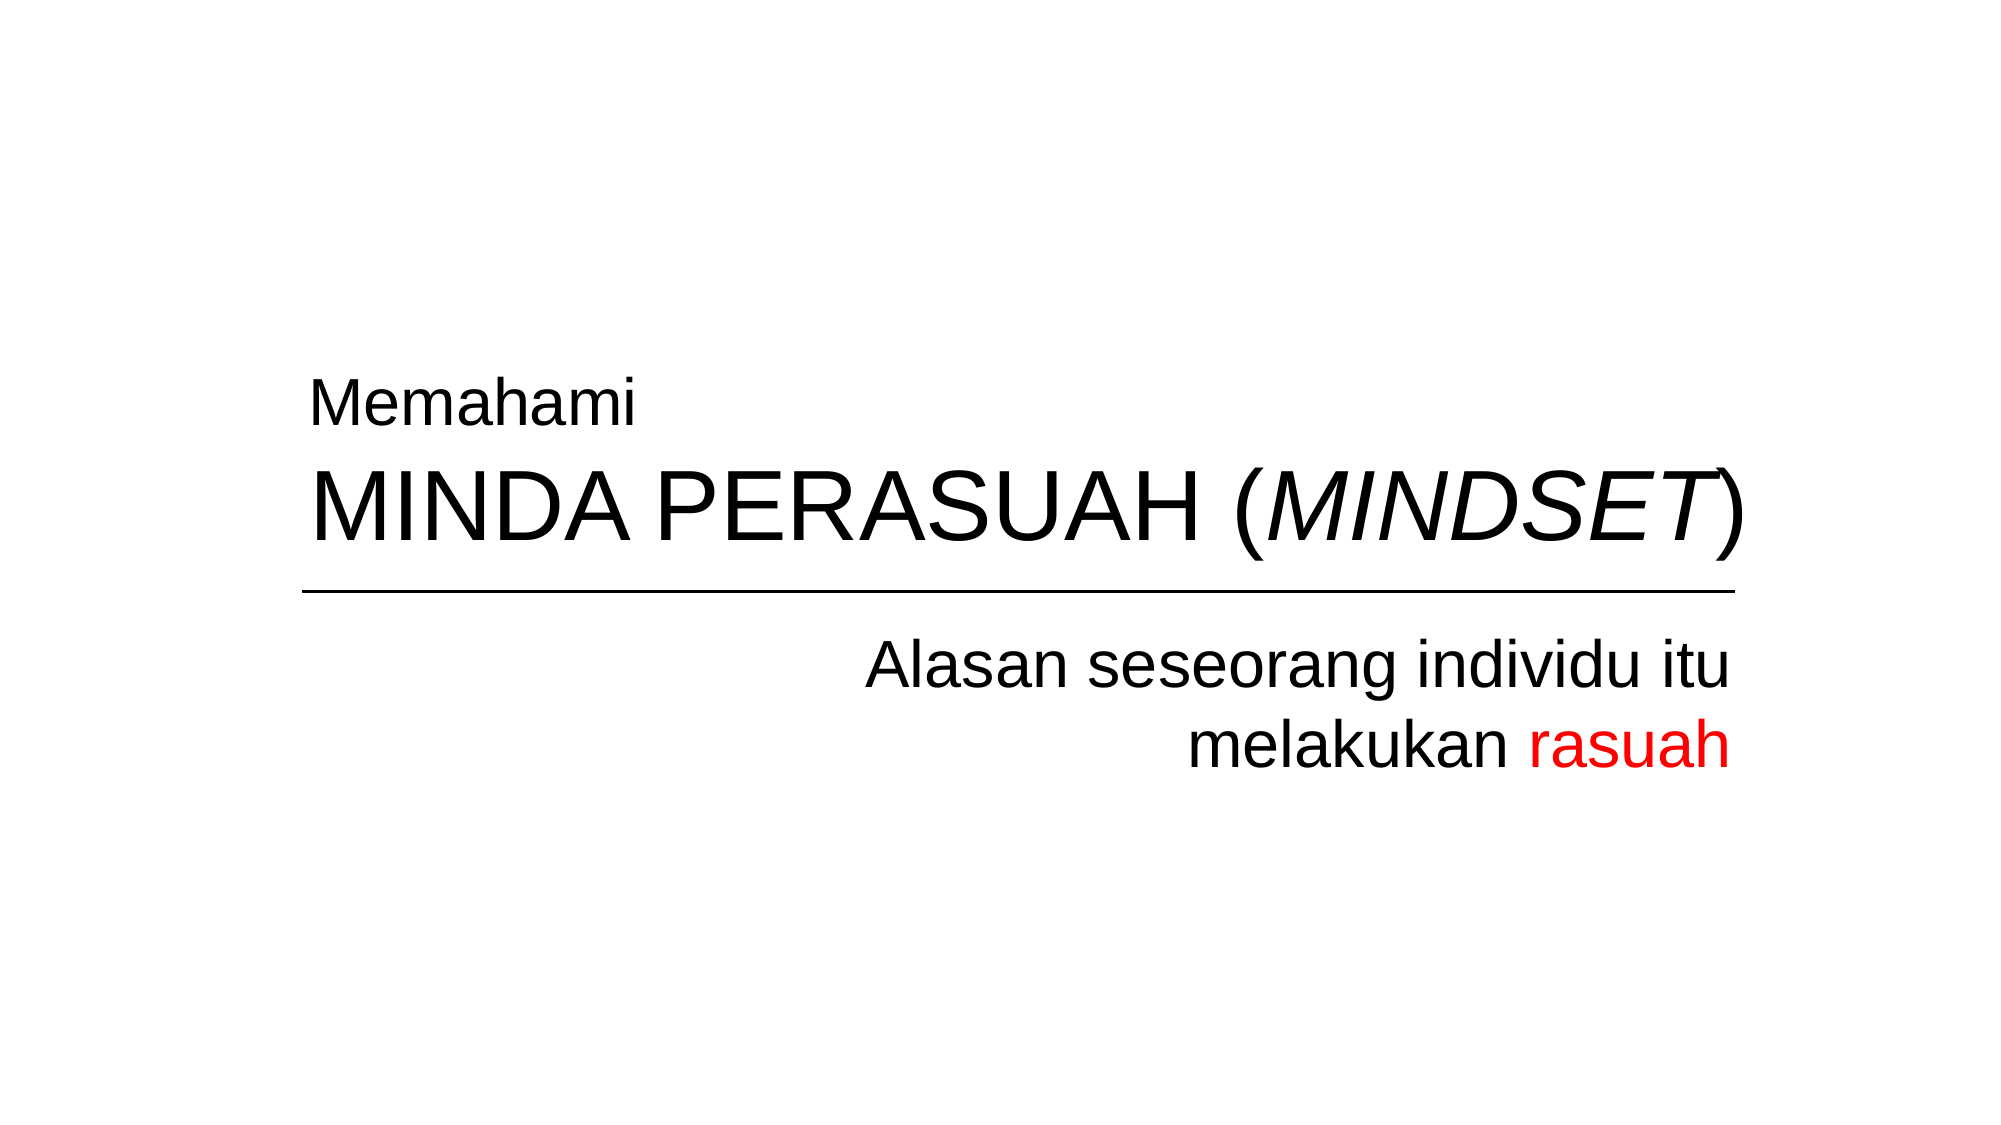

Memahami
# MINDA PERASUAH (MINDSET)
Alasan seseorang individu itu melakukan rasuah